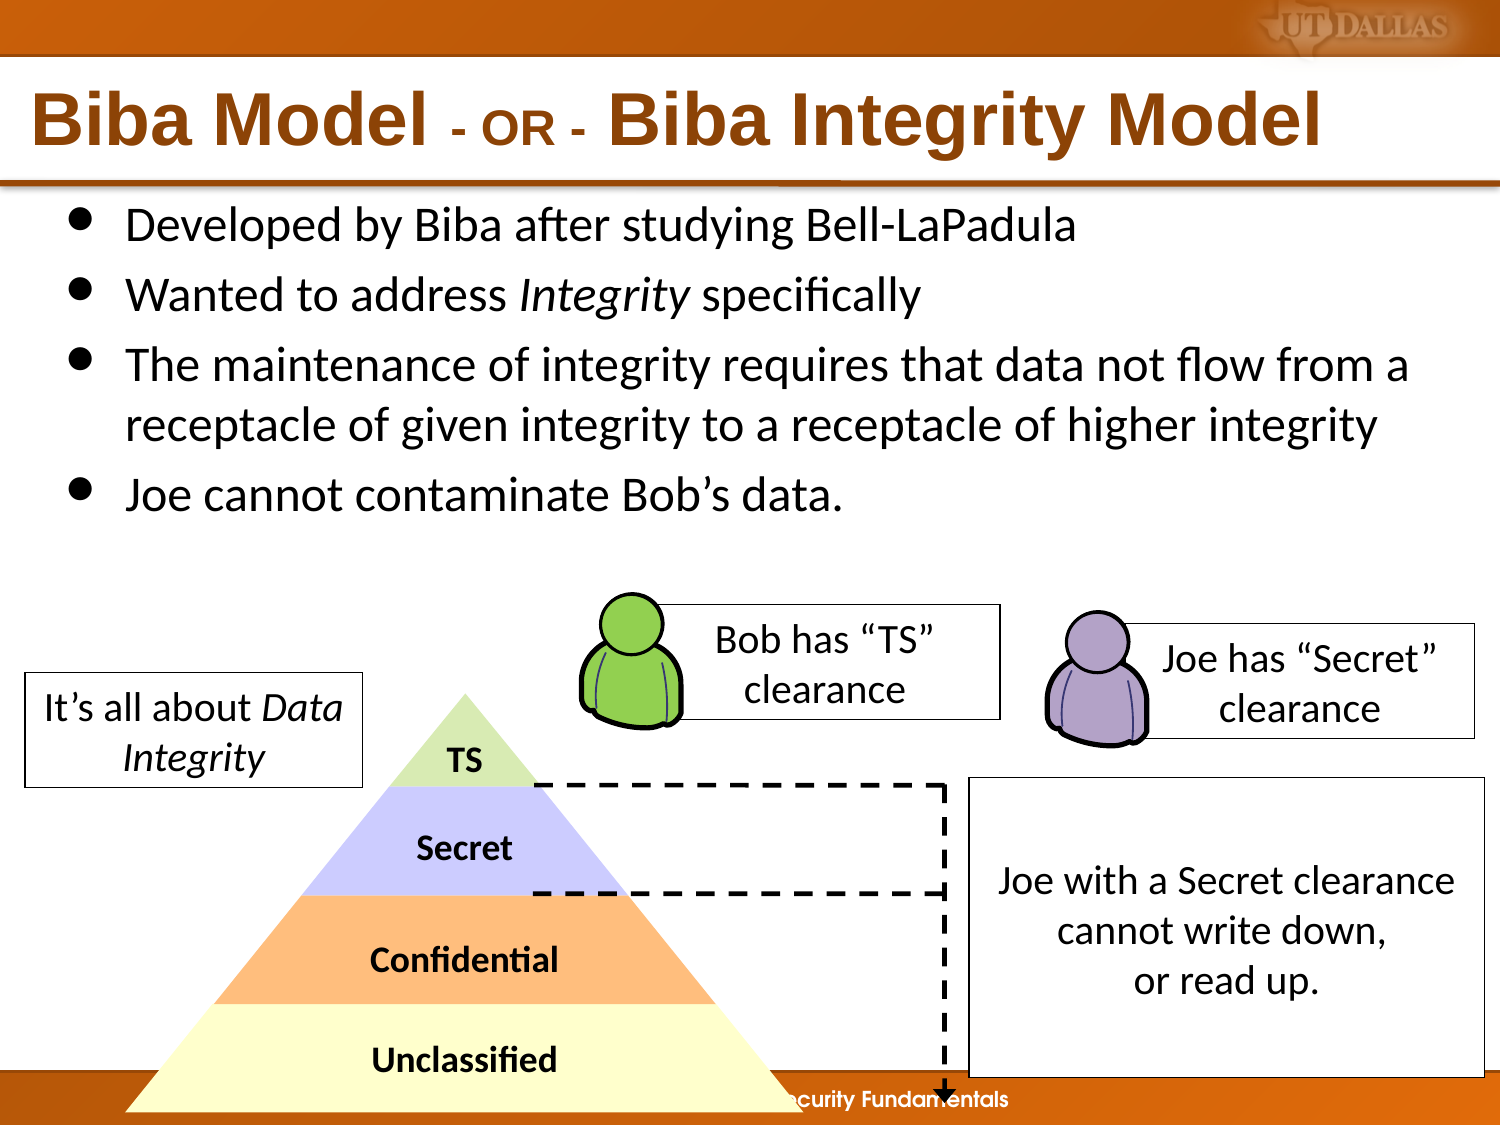

# Biba Model - OR - Biba Integrity Model
Developed by Biba after studying Bell-LaPadula
Wanted to address Integrity specifically
The maintenance of integrity requires that data not flow from a receptacle of given integrity to a receptacle of higher integrity
Joe cannot contaminate Bob’s data.

Bob has “TS” clearance

Joe has “Secret” clearance
It’s all about Data Integrity

TS

Secret

Confidential

Unclassified
Joe with a Secret clearance cannot write down,
or read up.